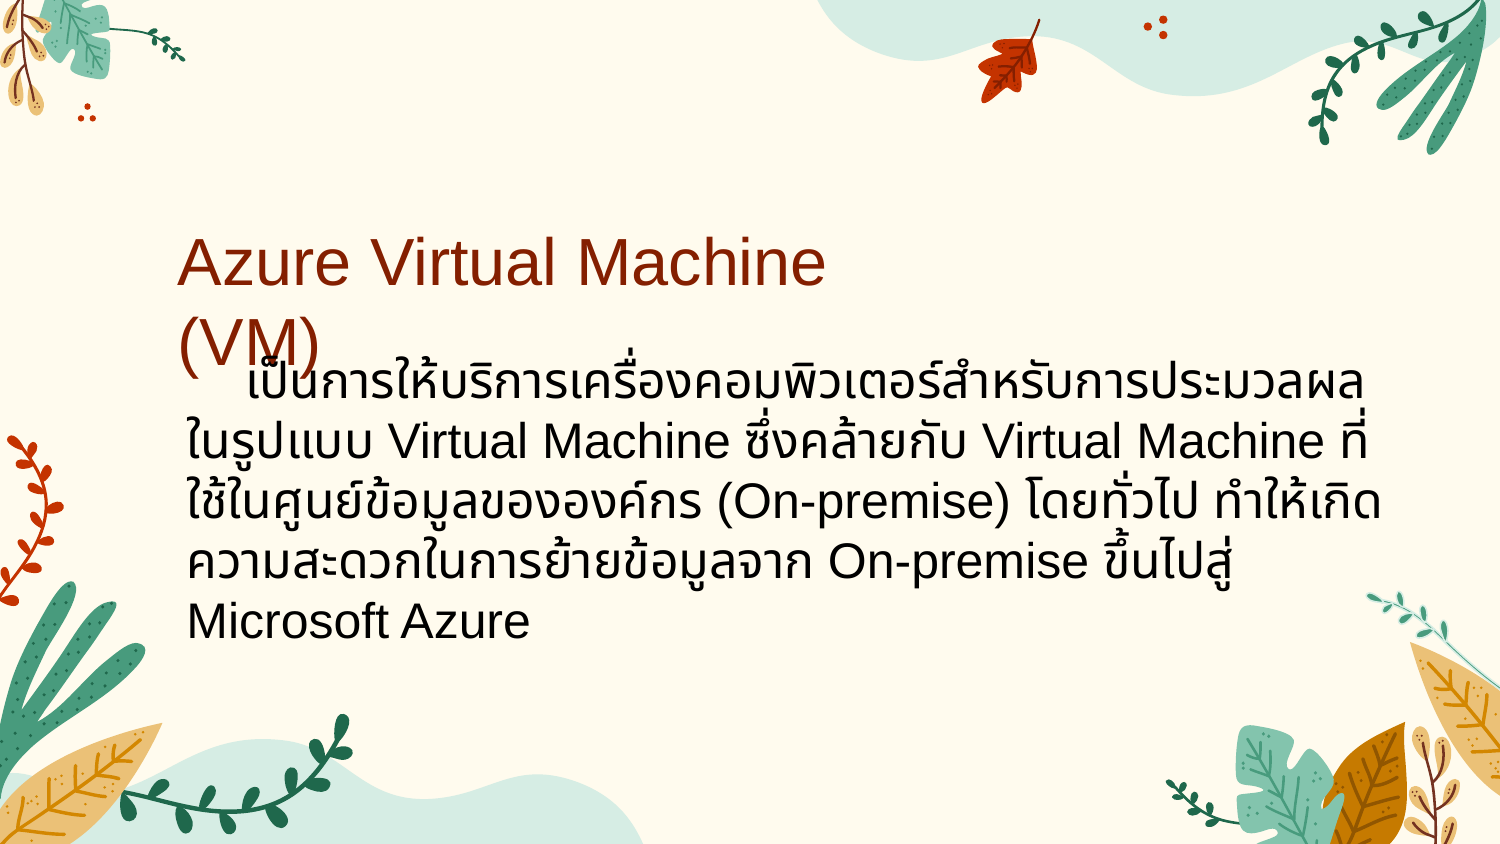

Azure Virtual Machine (VM)
เป็นการให้บริการเครื่องคอมพิวเตอร์สำหรับการประมวลผลในรูปแบบ Virtual Machine ซึ่งคล้ายกับ Virtual Machine ที่ใช้ในศูนย์ข้อมูลขององค์กร (On-premise) โดยทั่วไป ทำให้เกิดความสะดวกในการย้ายข้อมูลจาก On-premise ขึ้นไปสู่ Microsoft Azure